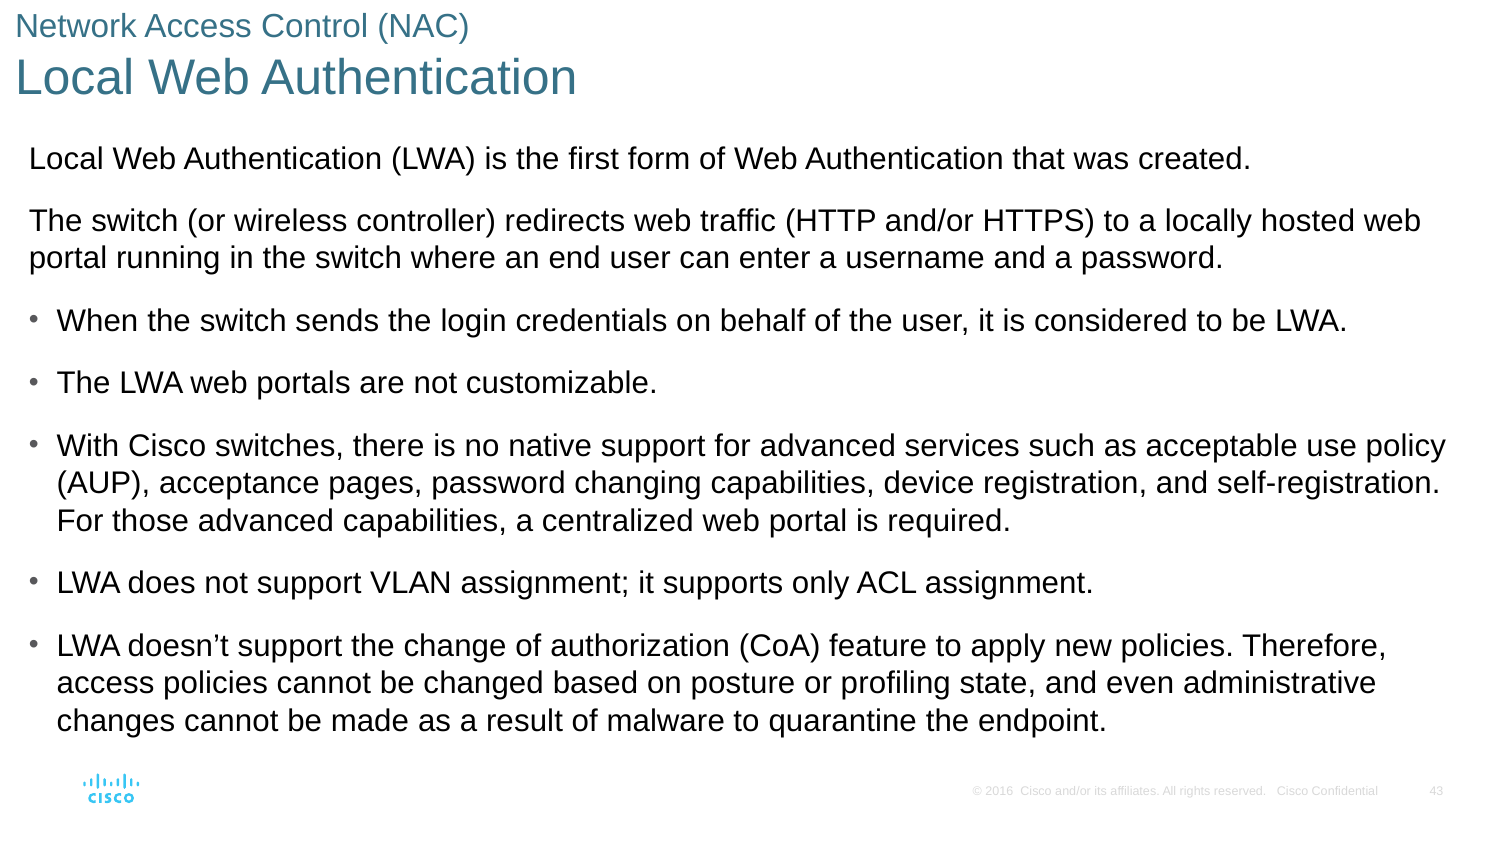

# Network Access Control (NAC) Local Web Authentication
Local Web Authentication (LWA) is the first form of Web Authentication that was created.
The switch (or wireless controller) redirects web traffic (HTTP and/or HTTPS) to a locally hosted web portal running in the switch where an end user can enter a username and a password.
When the switch sends the login credentials on behalf of the user, it is considered to be LWA.
The LWA web portals are not customizable.
With Cisco switches, there is no native support for advanced services such as acceptable use policy (AUP), acceptance pages, password changing capabilities, device registration, and self-registration. For those advanced capabilities, a centralized web portal is required.
LWA does not support VLAN assignment; it supports only ACL assignment.
LWA doesn’t support the change of authorization (CoA) feature to apply new policies. Therefore, access policies cannot be changed based on posture or profiling state, and even administrative changes cannot be made as a result of malware to quarantine the endpoint.